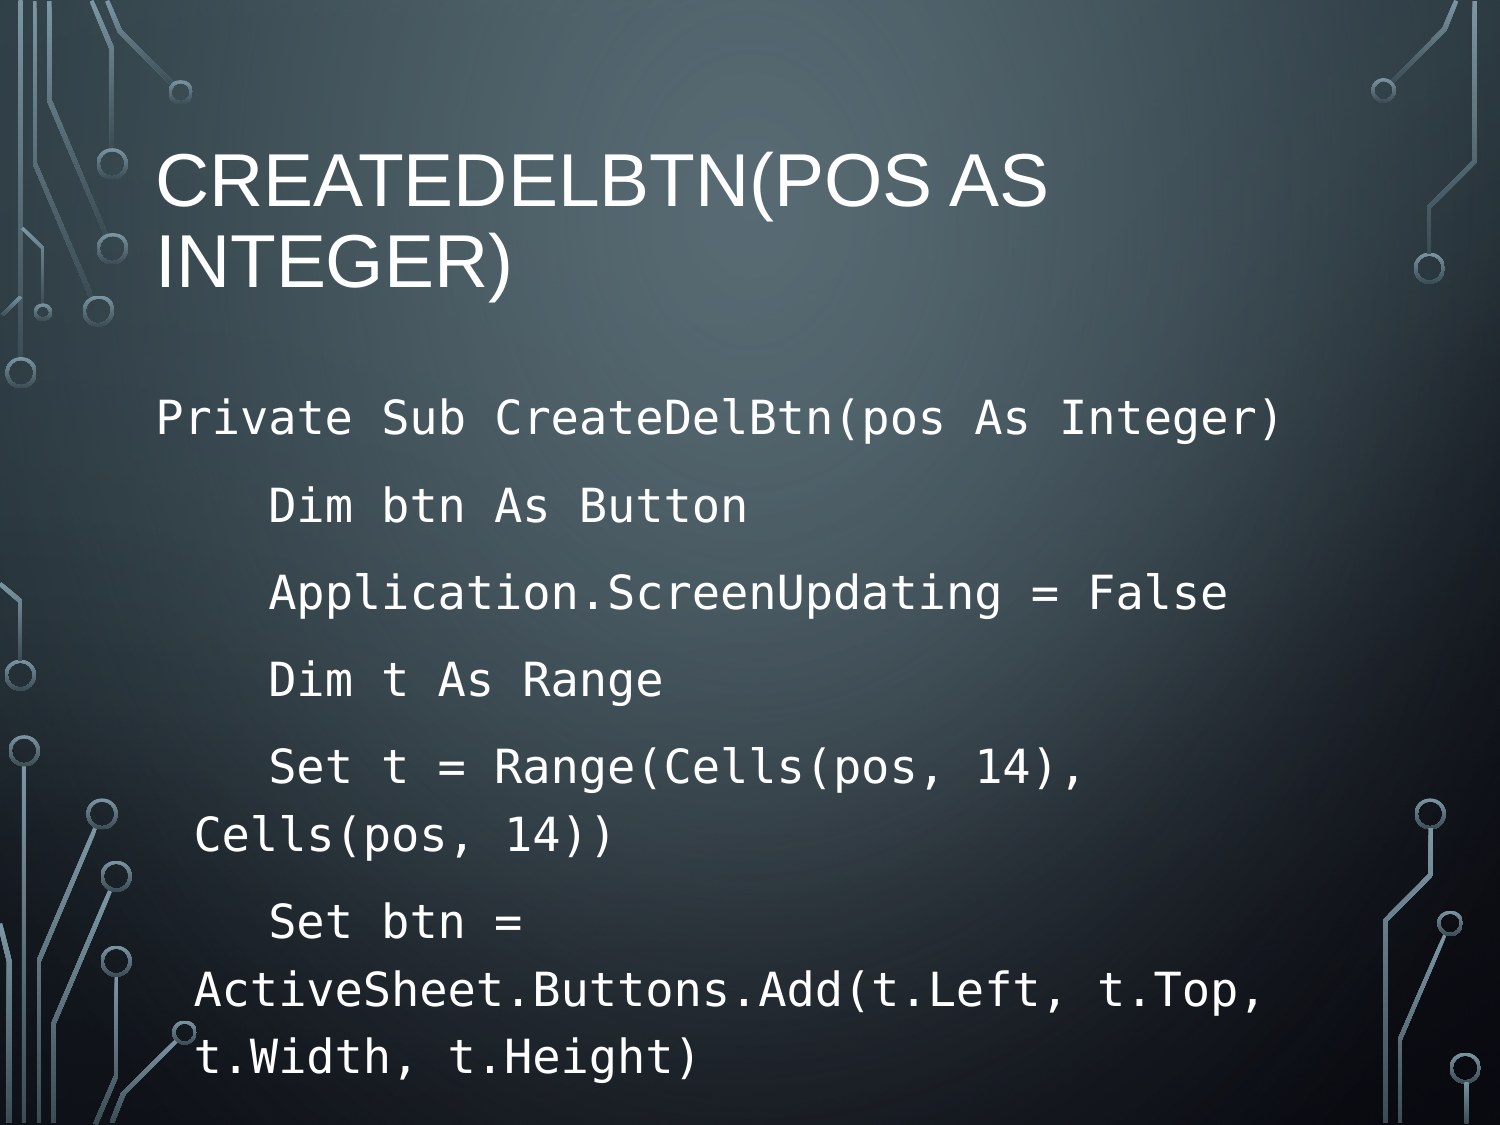

# createDelbtn(pos as integer)
Private Sub CreateDelBtn(pos As Integer)
    Dim btn As Button
    Application.ScreenUpdating = False
    Dim t As Range
    Set t = Range(Cells(pos, 14), Cells(pos, 14))
    Set btn = ActiveSheet.Buttons.Add(t.Left, t.Top, t.Width, t.Height)